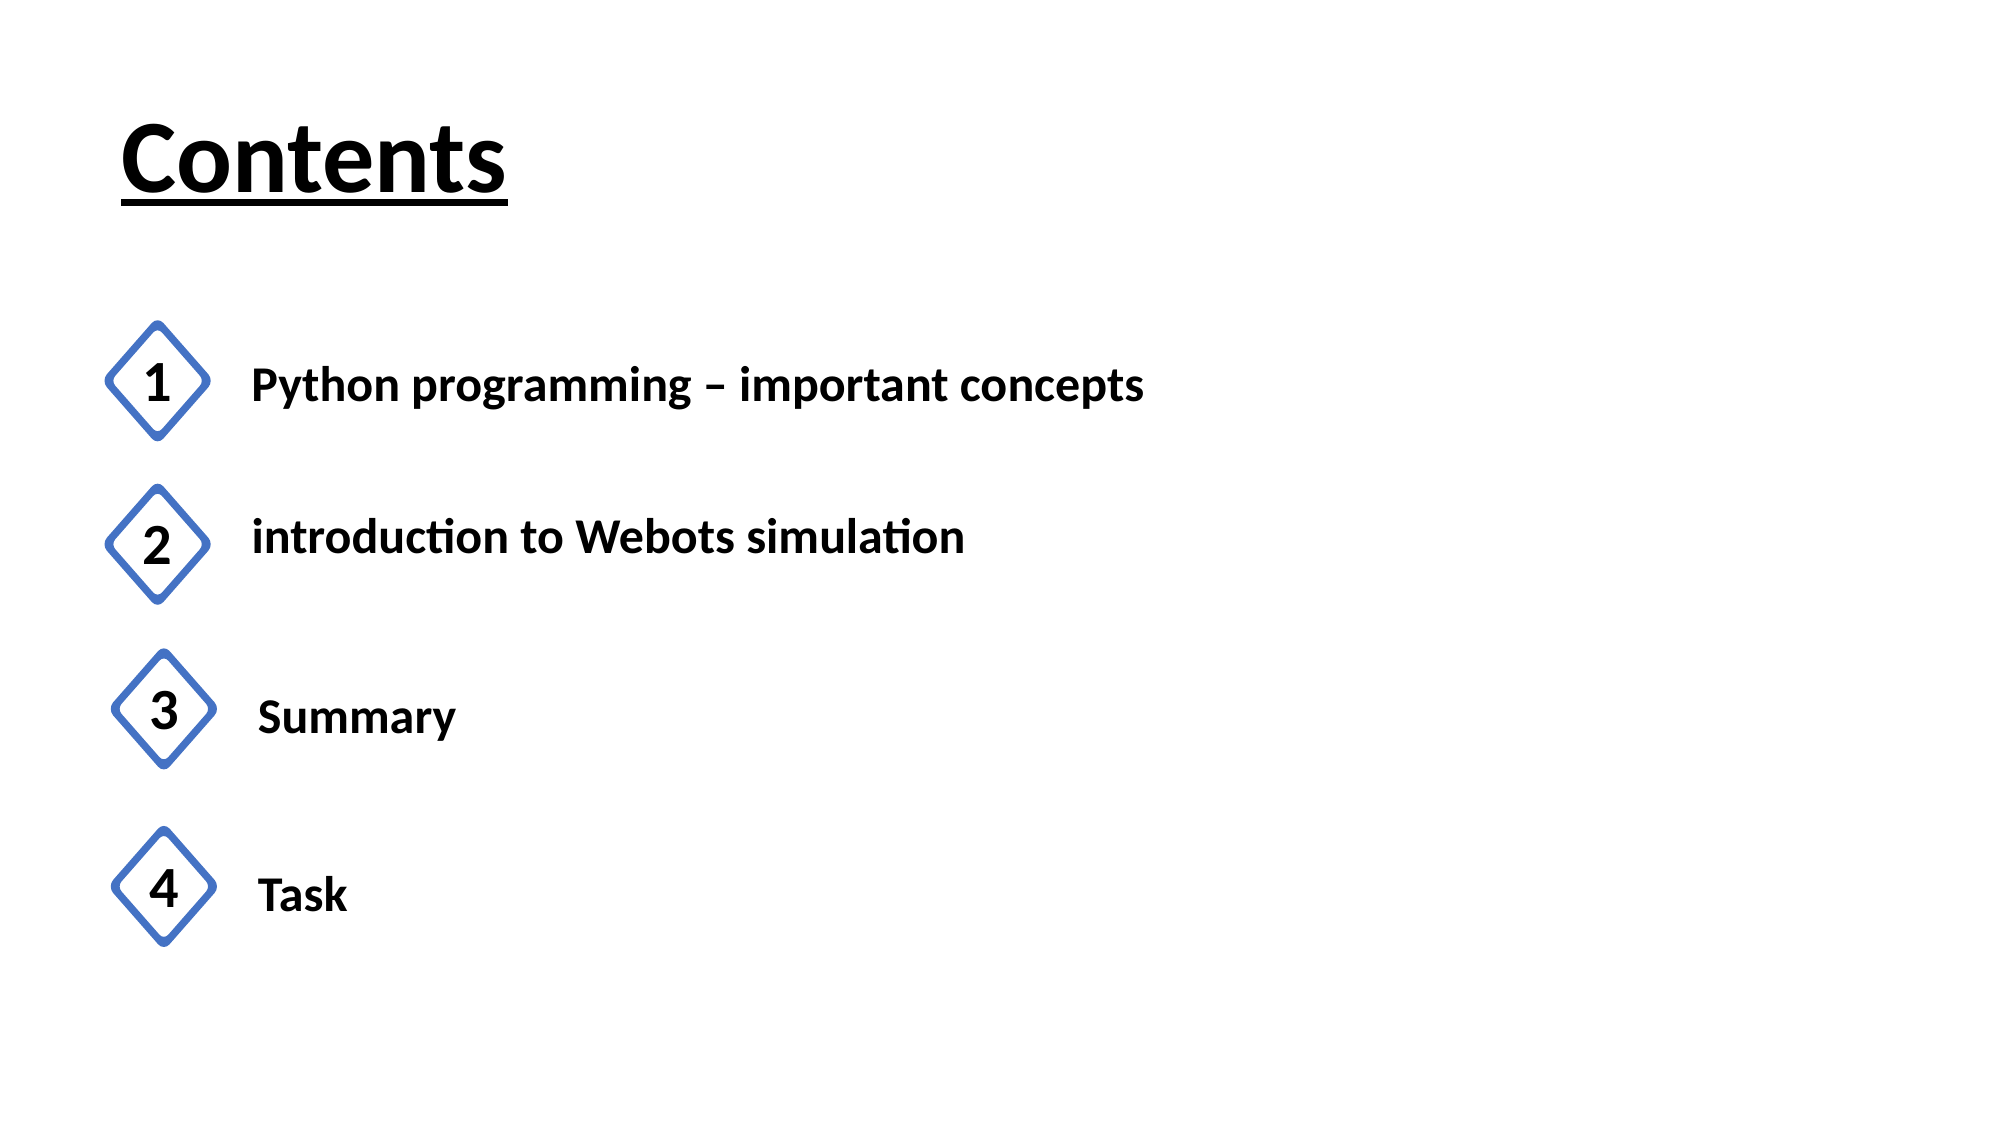

Contents

1
Python programming – important concepts

2
introduction to Webots simulation

3
Summary

4
Task